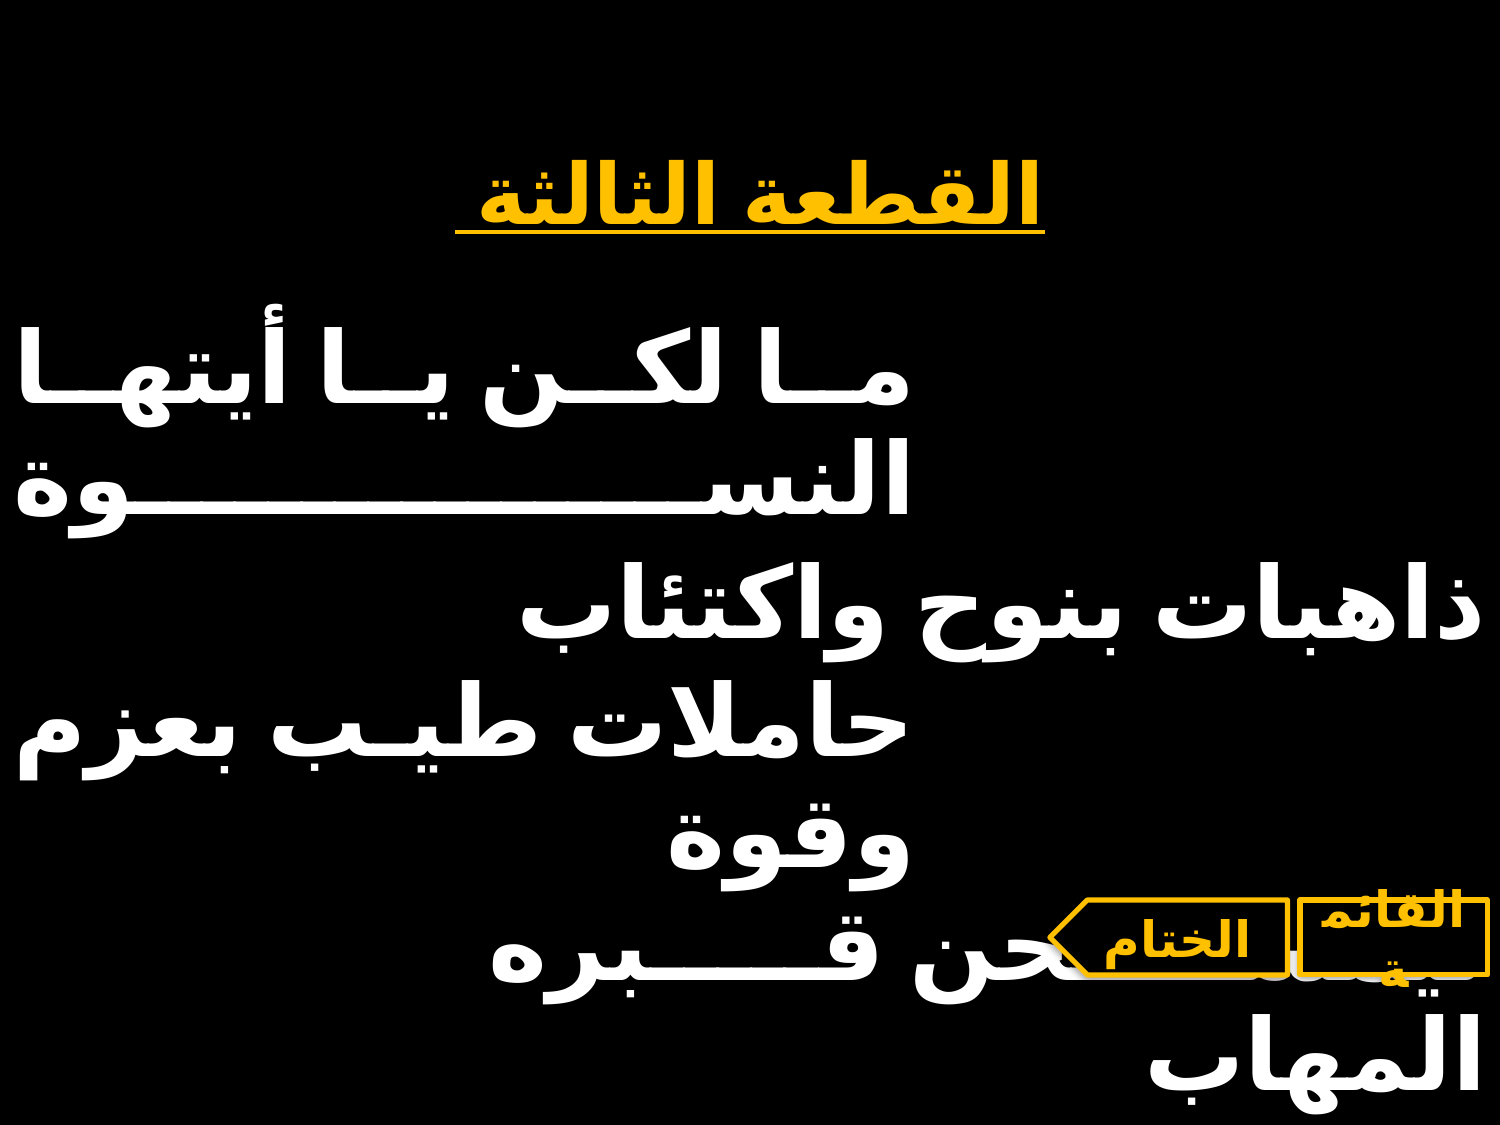

# القطعة الثالثة
| ما لكن يا أيتها النسوة |  |  |
| --- | --- | --- |
|  | ذاهبات بنوح واكتئاب |  |
| حاملات طيب بعزم وقوة |  |  |
|  | ليمسحن قبره المهاب |  |
الختام
القائمة